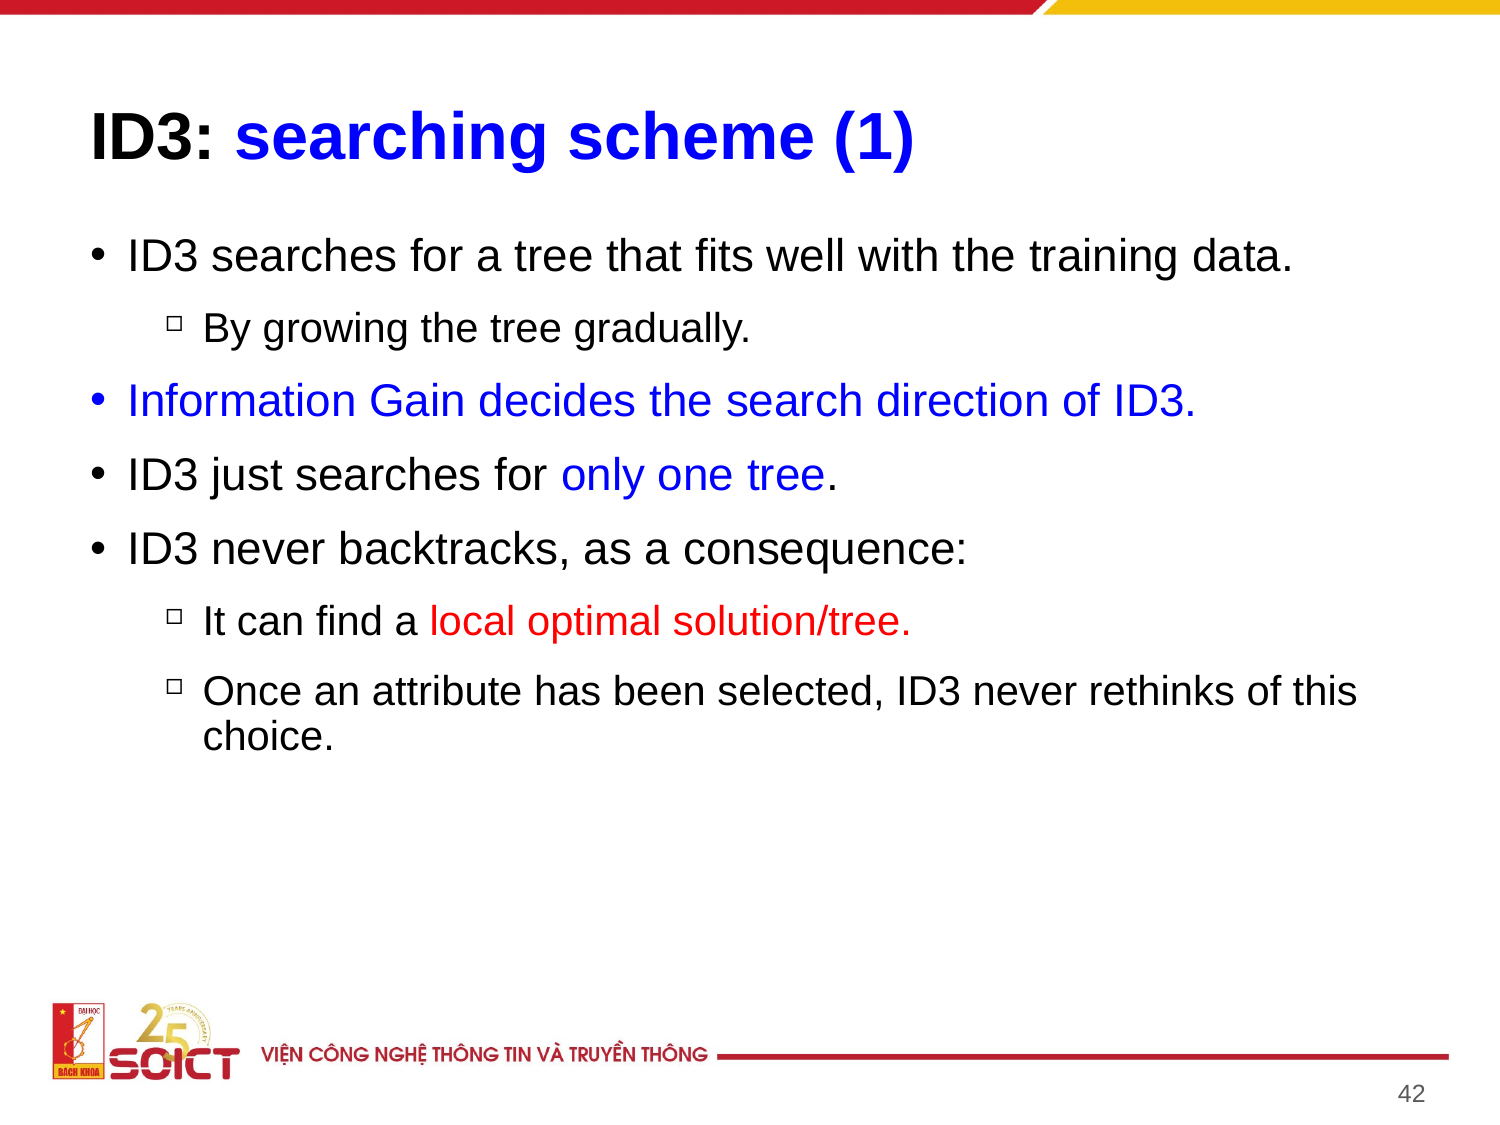

# ID3: searching scheme (1)
ID3 searches for a tree that fits well with the training data.
By growing the tree gradually.
Information Gain decides the search direction of ID3.
ID3 just searches for only one tree.
ID3 never backtracks, as a consequence:
It can find a local optimal solution/tree.
Once an attribute has been selected, ID3 never rethinks of this choice.
42